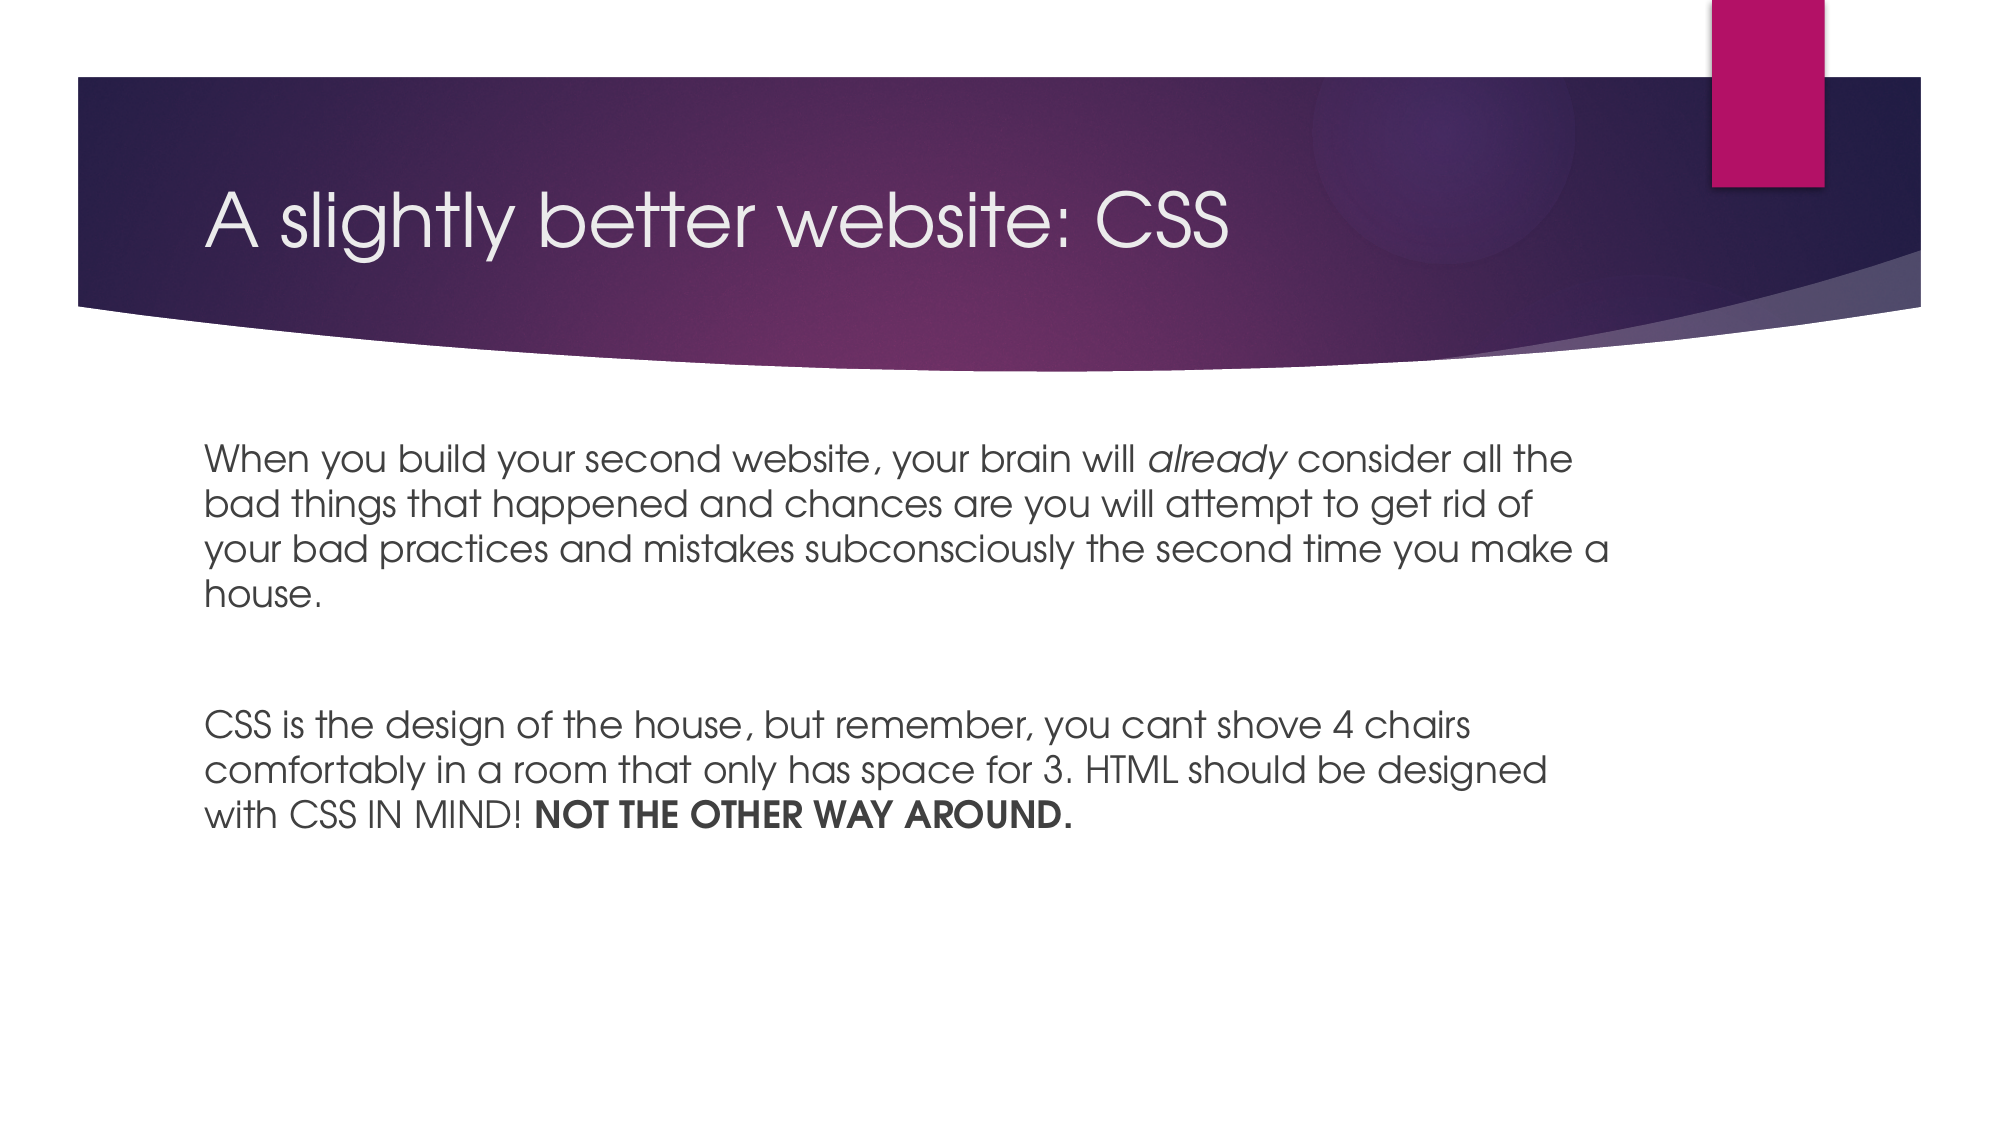

# A slightly better website: CSS
When you build your second website, your brain will already consider all the bad things that happened and chances are you will attempt to get rid of your bad practices and mistakes subconsciously the second time you make a house.

CSS is the design of the house, but remember, you cant shove 4 chairs comfortably in a room that only has space for 3. HTML should be designed with CSS IN MIND! NOT THE OTHER WAY AROUND.